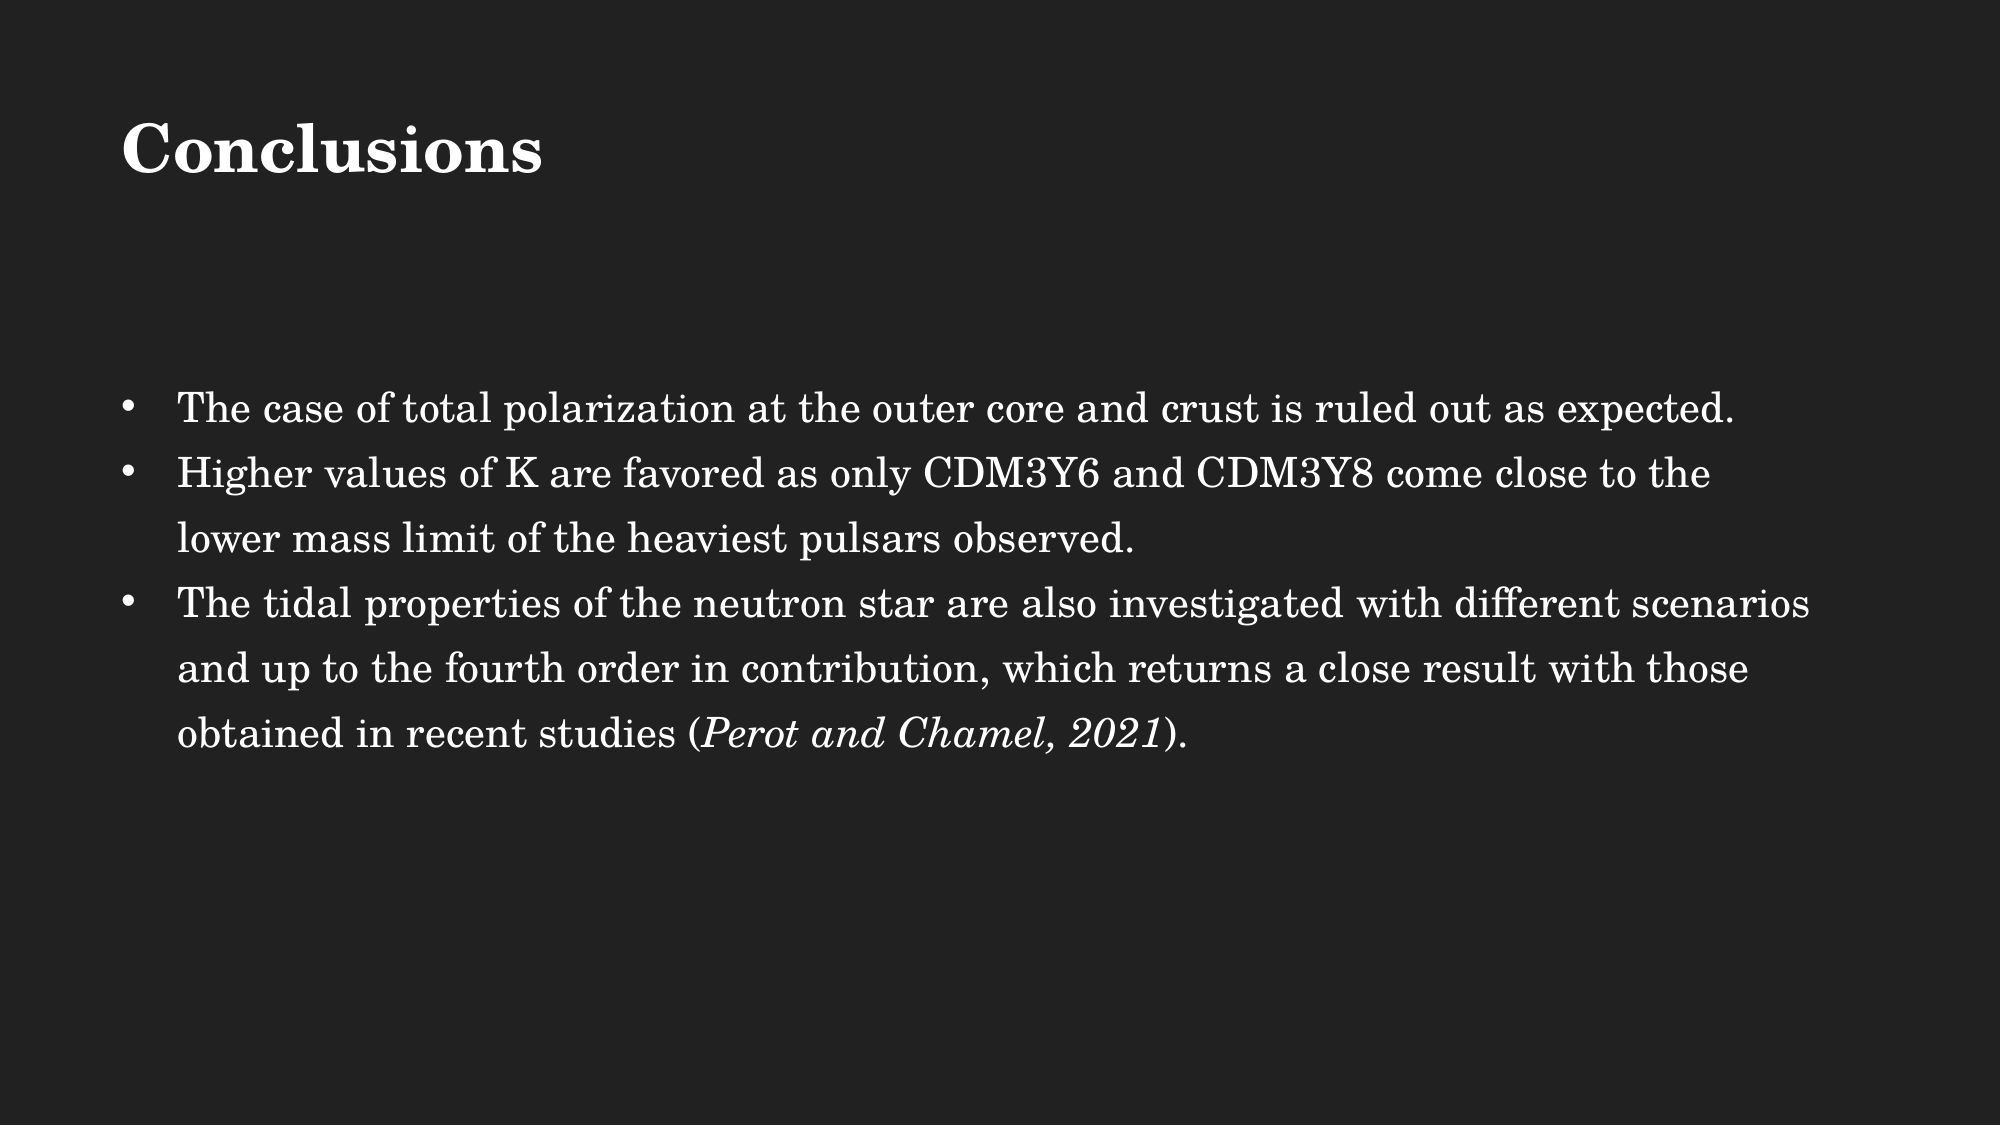

# Conclusions
The case of total polarization at the outer core and crust is ruled out as expected.
Higher values of K are favored as only CDM3Y6 and CDM3Y8 come close to the lower mass limit of the heaviest pulsars observed.
The tidal properties of the neutron star are also investigated with different scenarios and up to the fourth order in contribution, which returns a close result with those obtained in recent studies (Perot and Chamel, 2021).
21